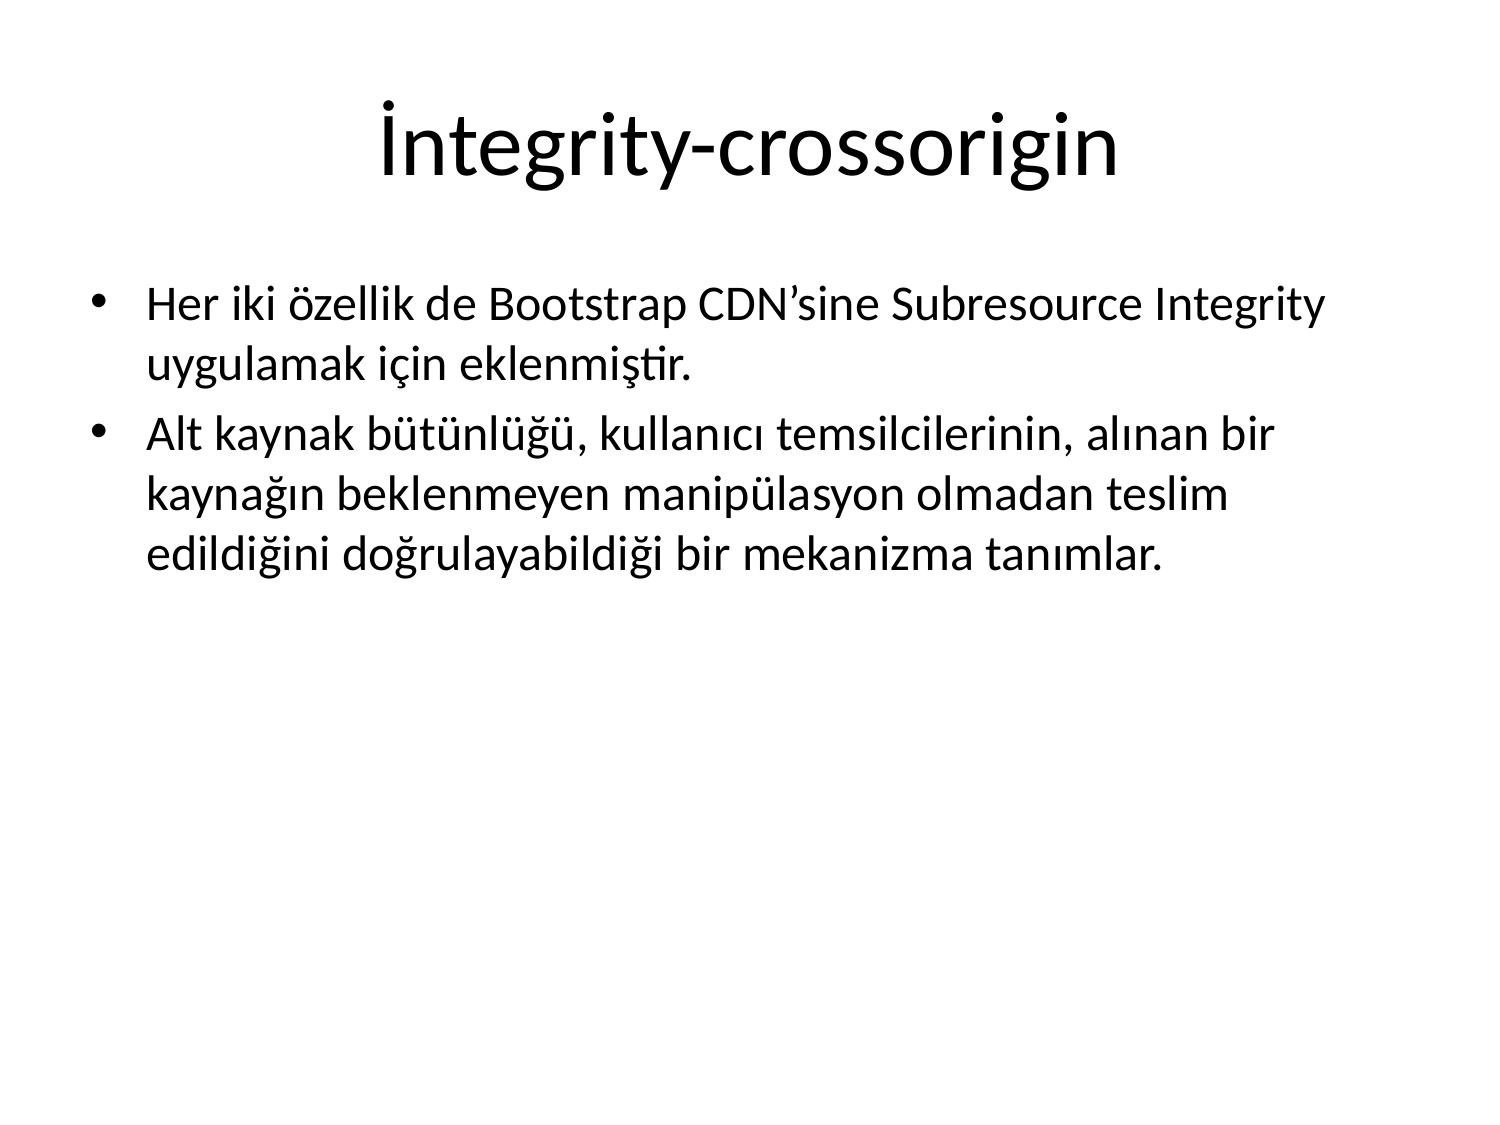

# İntegrity-crossorigin
Her iki özellik de Bootstrap CDN’sine Subresource Integrity uygulamak için eklenmiştir.
Alt kaynak bütünlüğü, kullanıcı temsilcilerinin, alınan bir kaynağın beklenmeyen manipülasyon olmadan teslim edildiğini doğrulayabildiği bir mekanizma tanımlar.